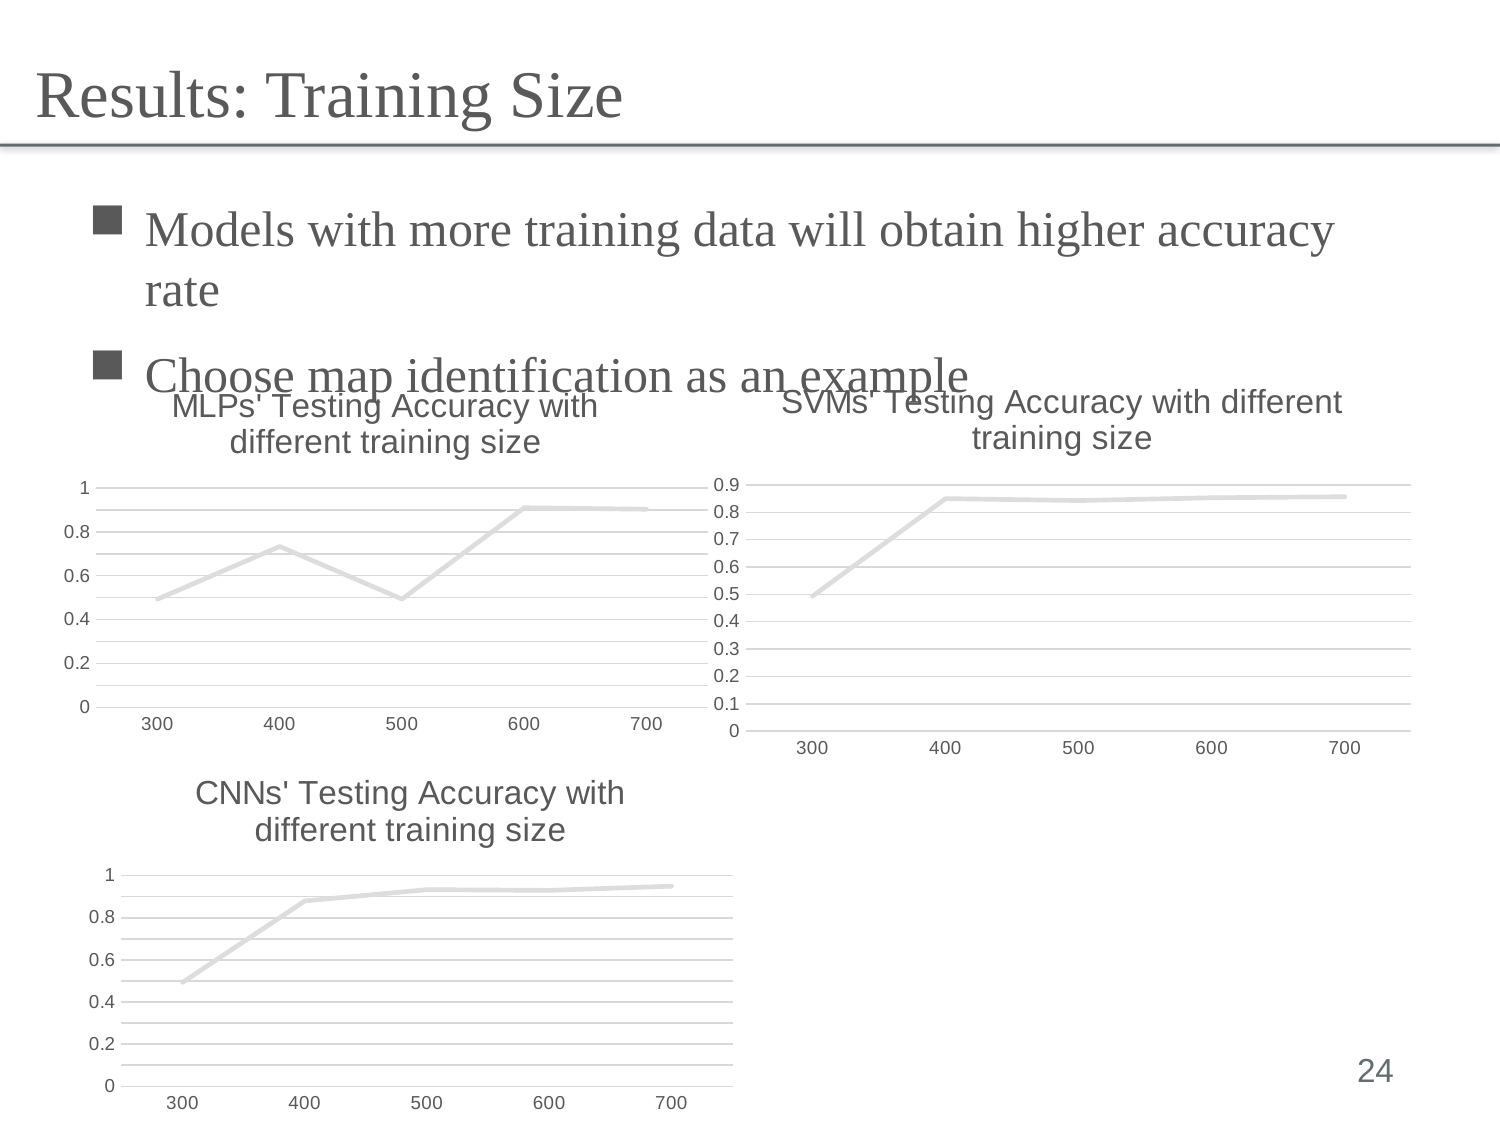

Results: Training Size
Models with more training data will obtain higher accuracy rate
Choose map identification as an example

### Chart: SVMs' Testing Accuracy with different training size

| Category | Testing accuracy |
|---|---|
| 300 | 0.493 |
| 400 | 0.85 |
| 500 | 0.843 |
| 600 | 0.853 |
| 700 | 0.857 |

### Chart: MLPs' Testing Accuracy with different training size

| Category | Testing accuracy |
|---|---|
| 300 | 0.4933 |
| 400 | 0.7333 |
| 500 | 0.4933 |
| 600 | 0.91 |
| 700 | 0.90333333859841 |

### Chart: CNNs' Testing Accuracy with different training size

| Category | Testing accuracy |
|---|---|
| 300 | 0.4933 |
| 400 | 0.88 |
| 500 | 0.9333 |
| 600 | 0.93 |
| 700 | 0.95 |